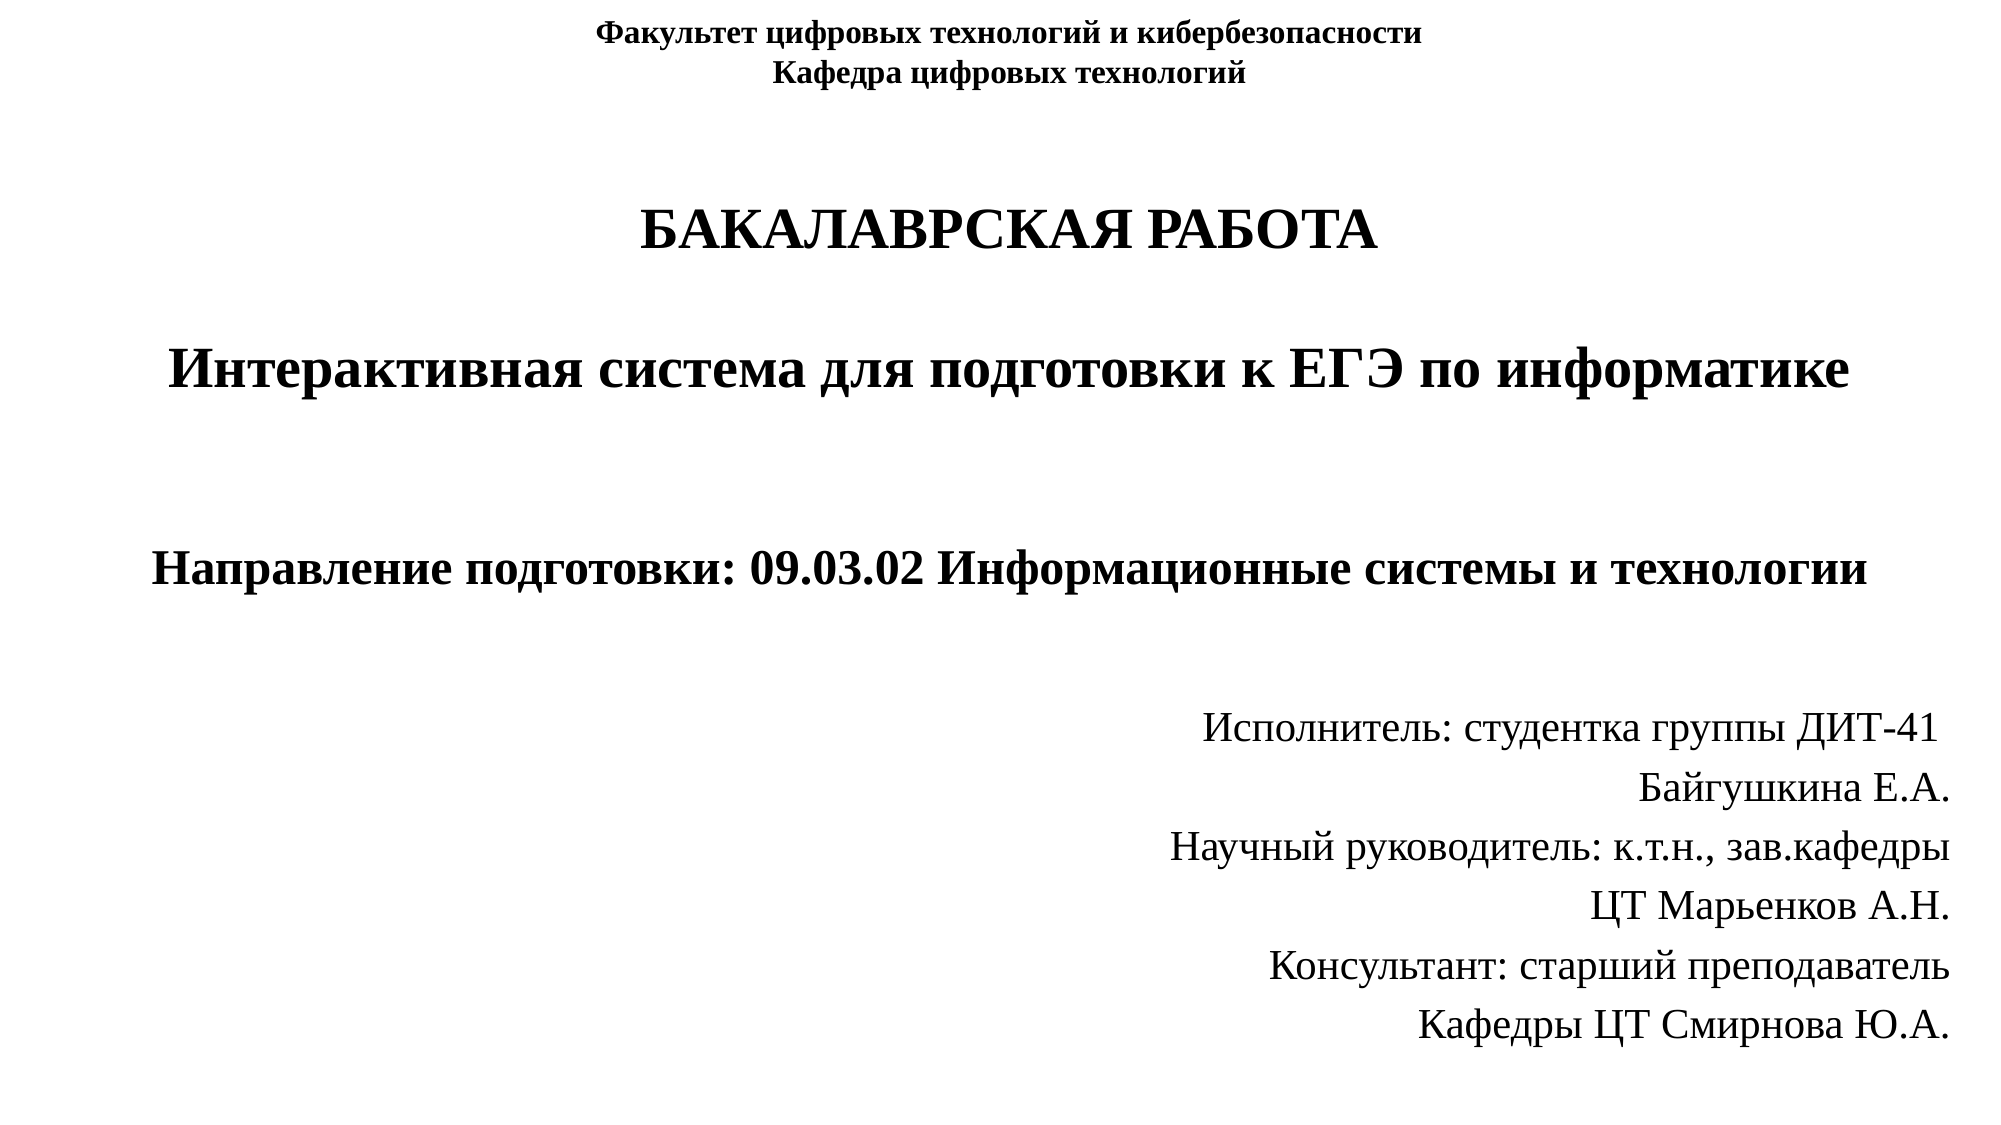

# Факультет цифровых технологий и кибербезопасности Кафедра цифровых технологий БАКАЛАВРСКАЯ РАБОТА Интерактивная система для подготовки к ЕГЭ по информатике Направление подготовки: 09.03.02 Информационные системы и технологии
Исполнитель: студентка группы ДИТ-41
Байгушкина Е.А.
Научный руководитель: к.т.н., зав.кафедры
ЦТ Марьенков А.Н.
Консультант: старший преподаватель
Кафедры ЦТ Смирнова Ю.А.